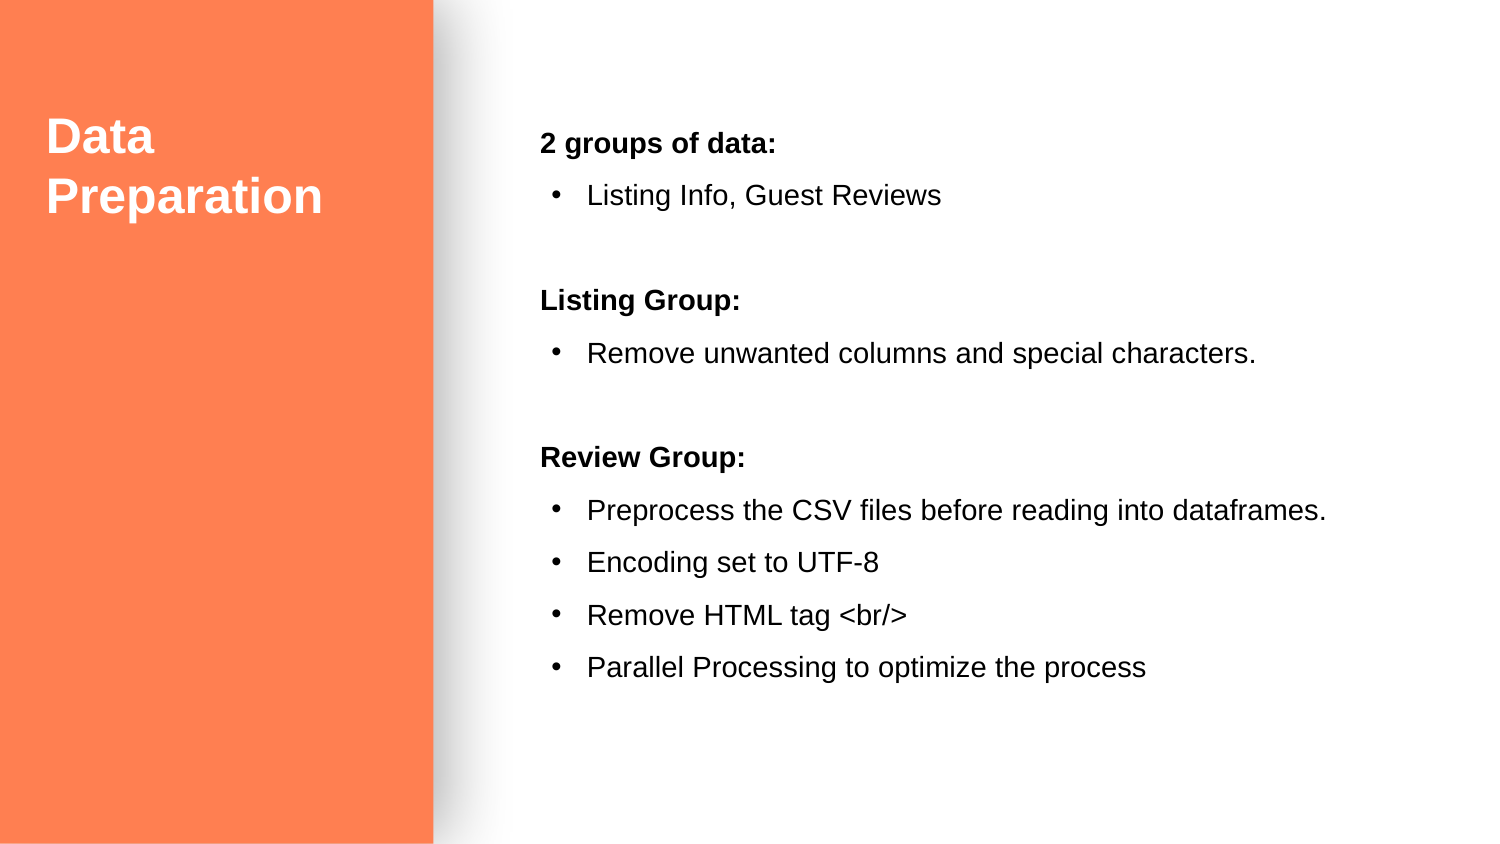

Data
Preparation
2 groups of data:
Listing Info, Guest Reviews

Listing Group:
Remove unwanted columns and special characters.

Review Group:
Preprocess the CSV files before reading into dataframes.
Encoding set to UTF-8
Remove HTML tag <br/>
Parallel Processing to optimize the process